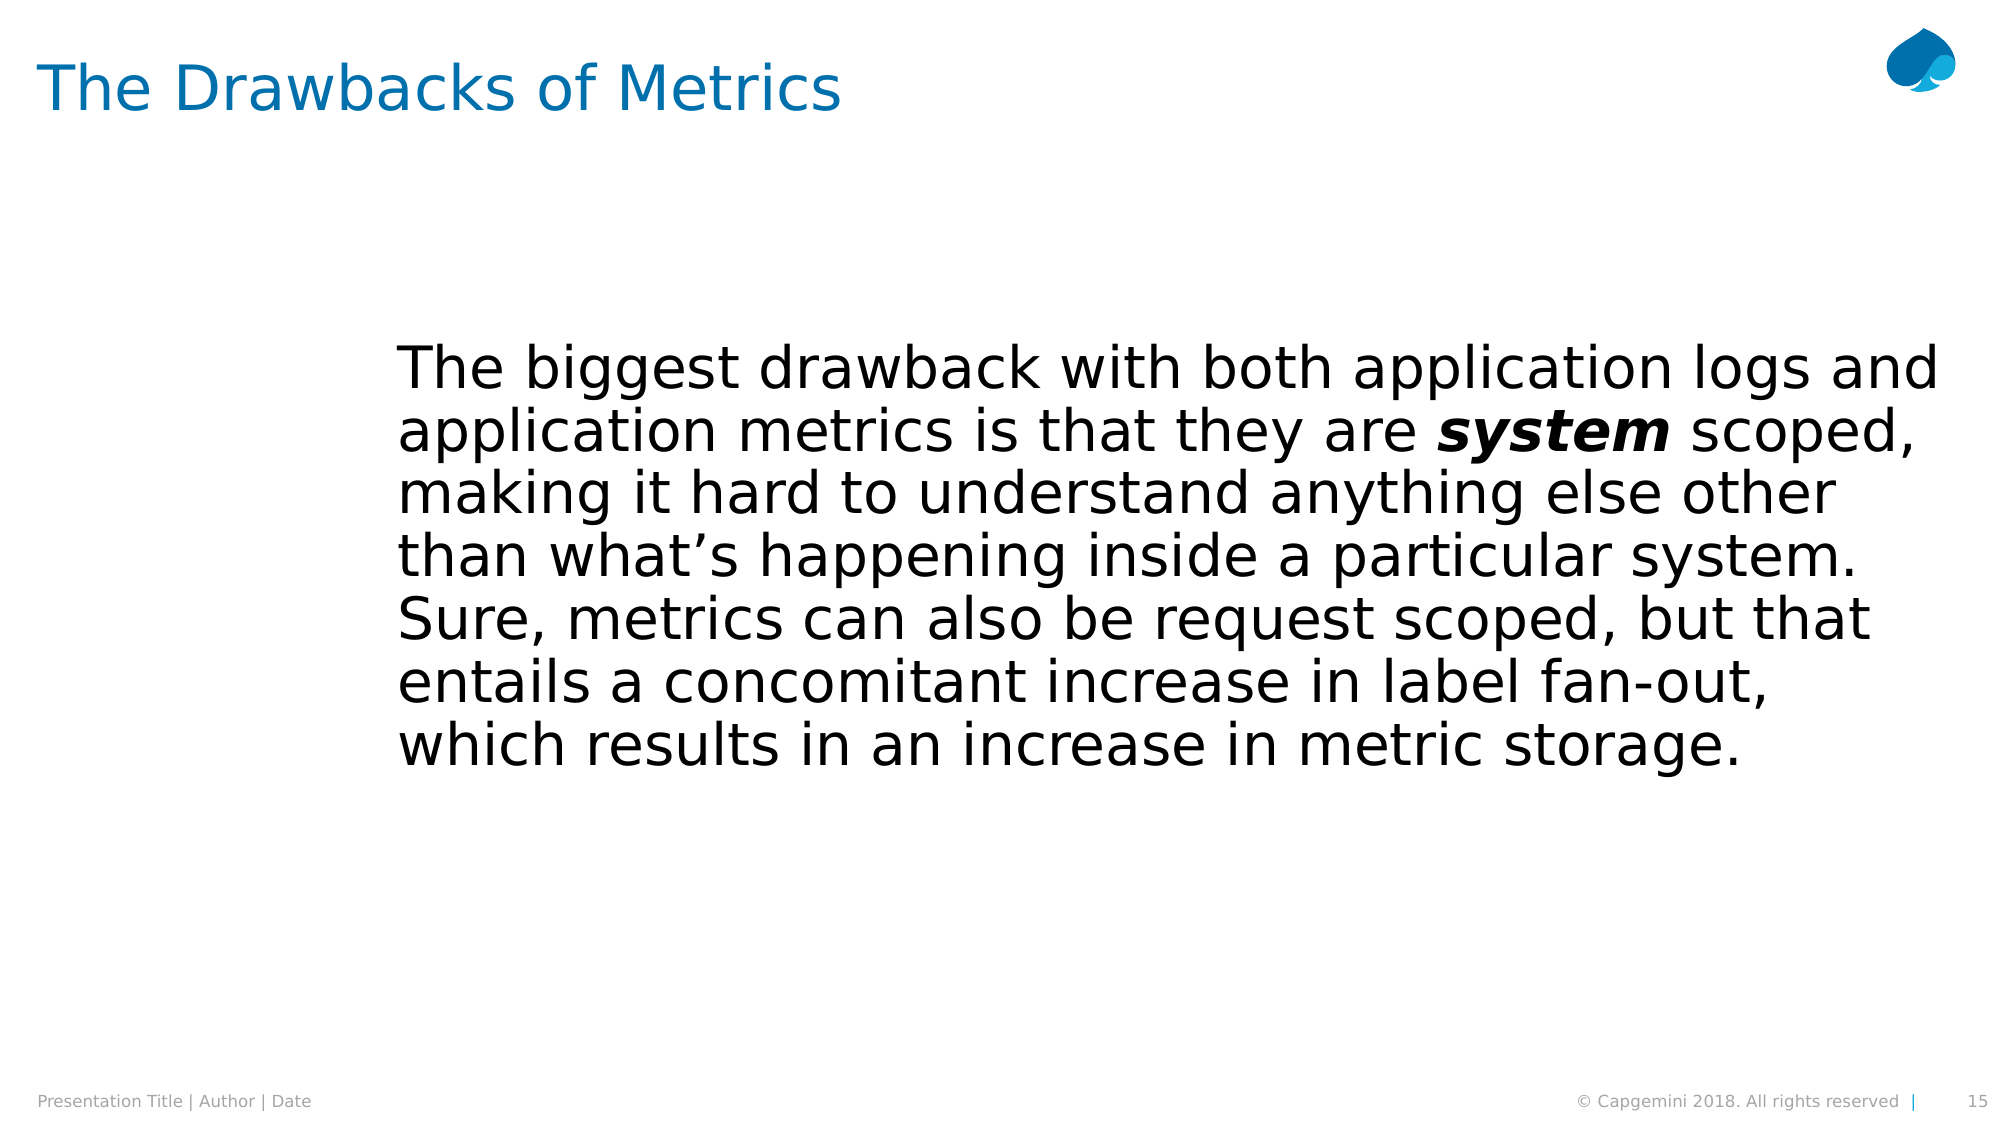

# The Drawbacks of Metrics
The biggest drawback with both application logs and application metrics is that they are system scoped, making it hard to understand anything else other than what’s happening inside a particular system. Sure, metrics can also be request scoped, but that entails a concomitant increase in label fan-out, which results in an increase in metric storage.